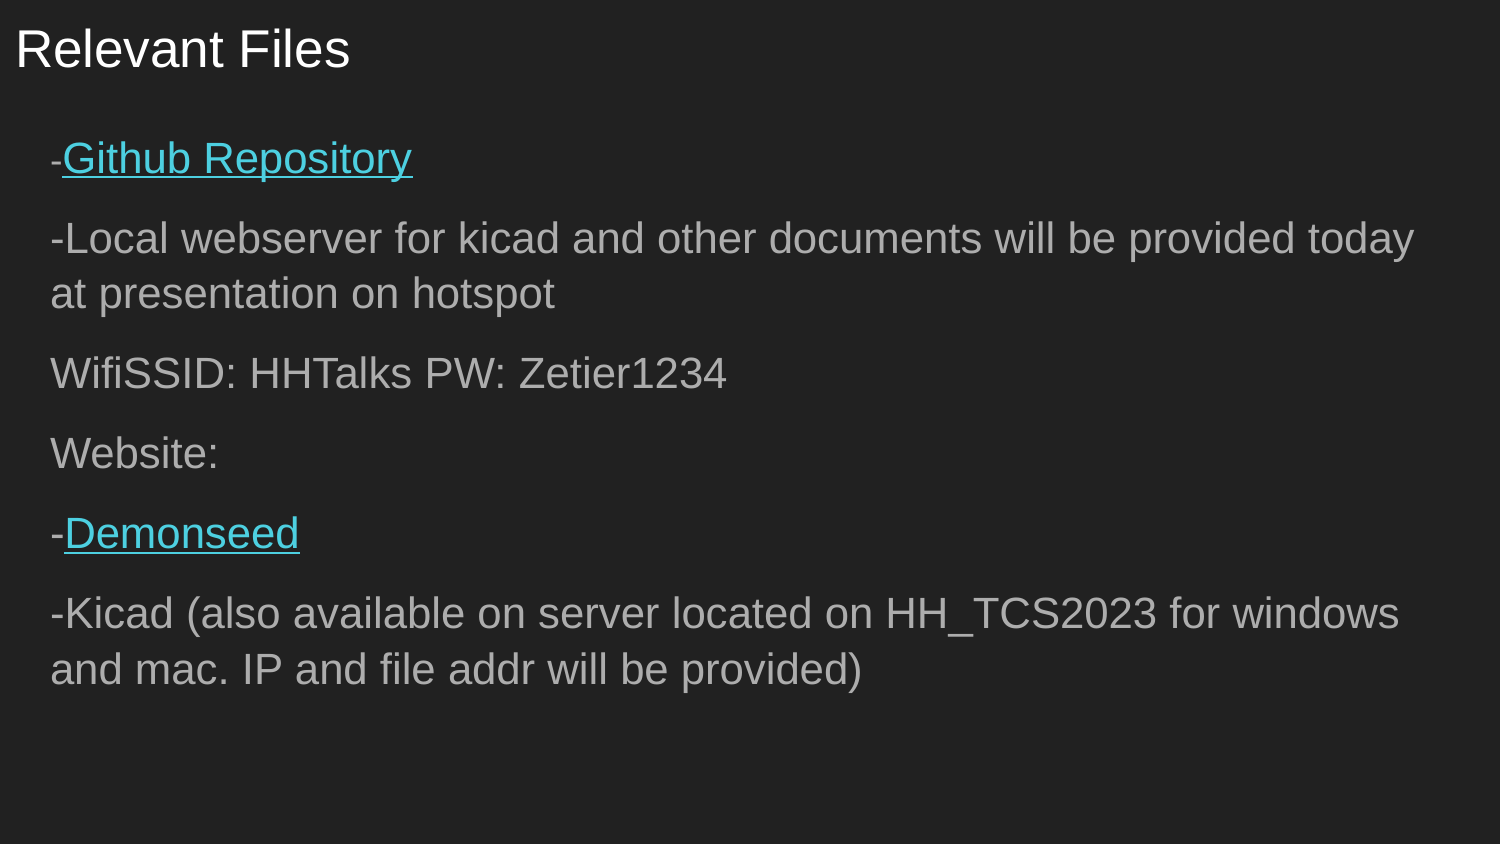

# Relevant Files
-Github Repository
-Local webserver for kicad and other documents will be provided today at presentation on hotspot
WifiSSID: HHTalks PW: Zetier1234
Website:
-Demonseed
-Kicad (also available on server located on HH_TCS2023 for windows and mac. IP and file addr will be provided)